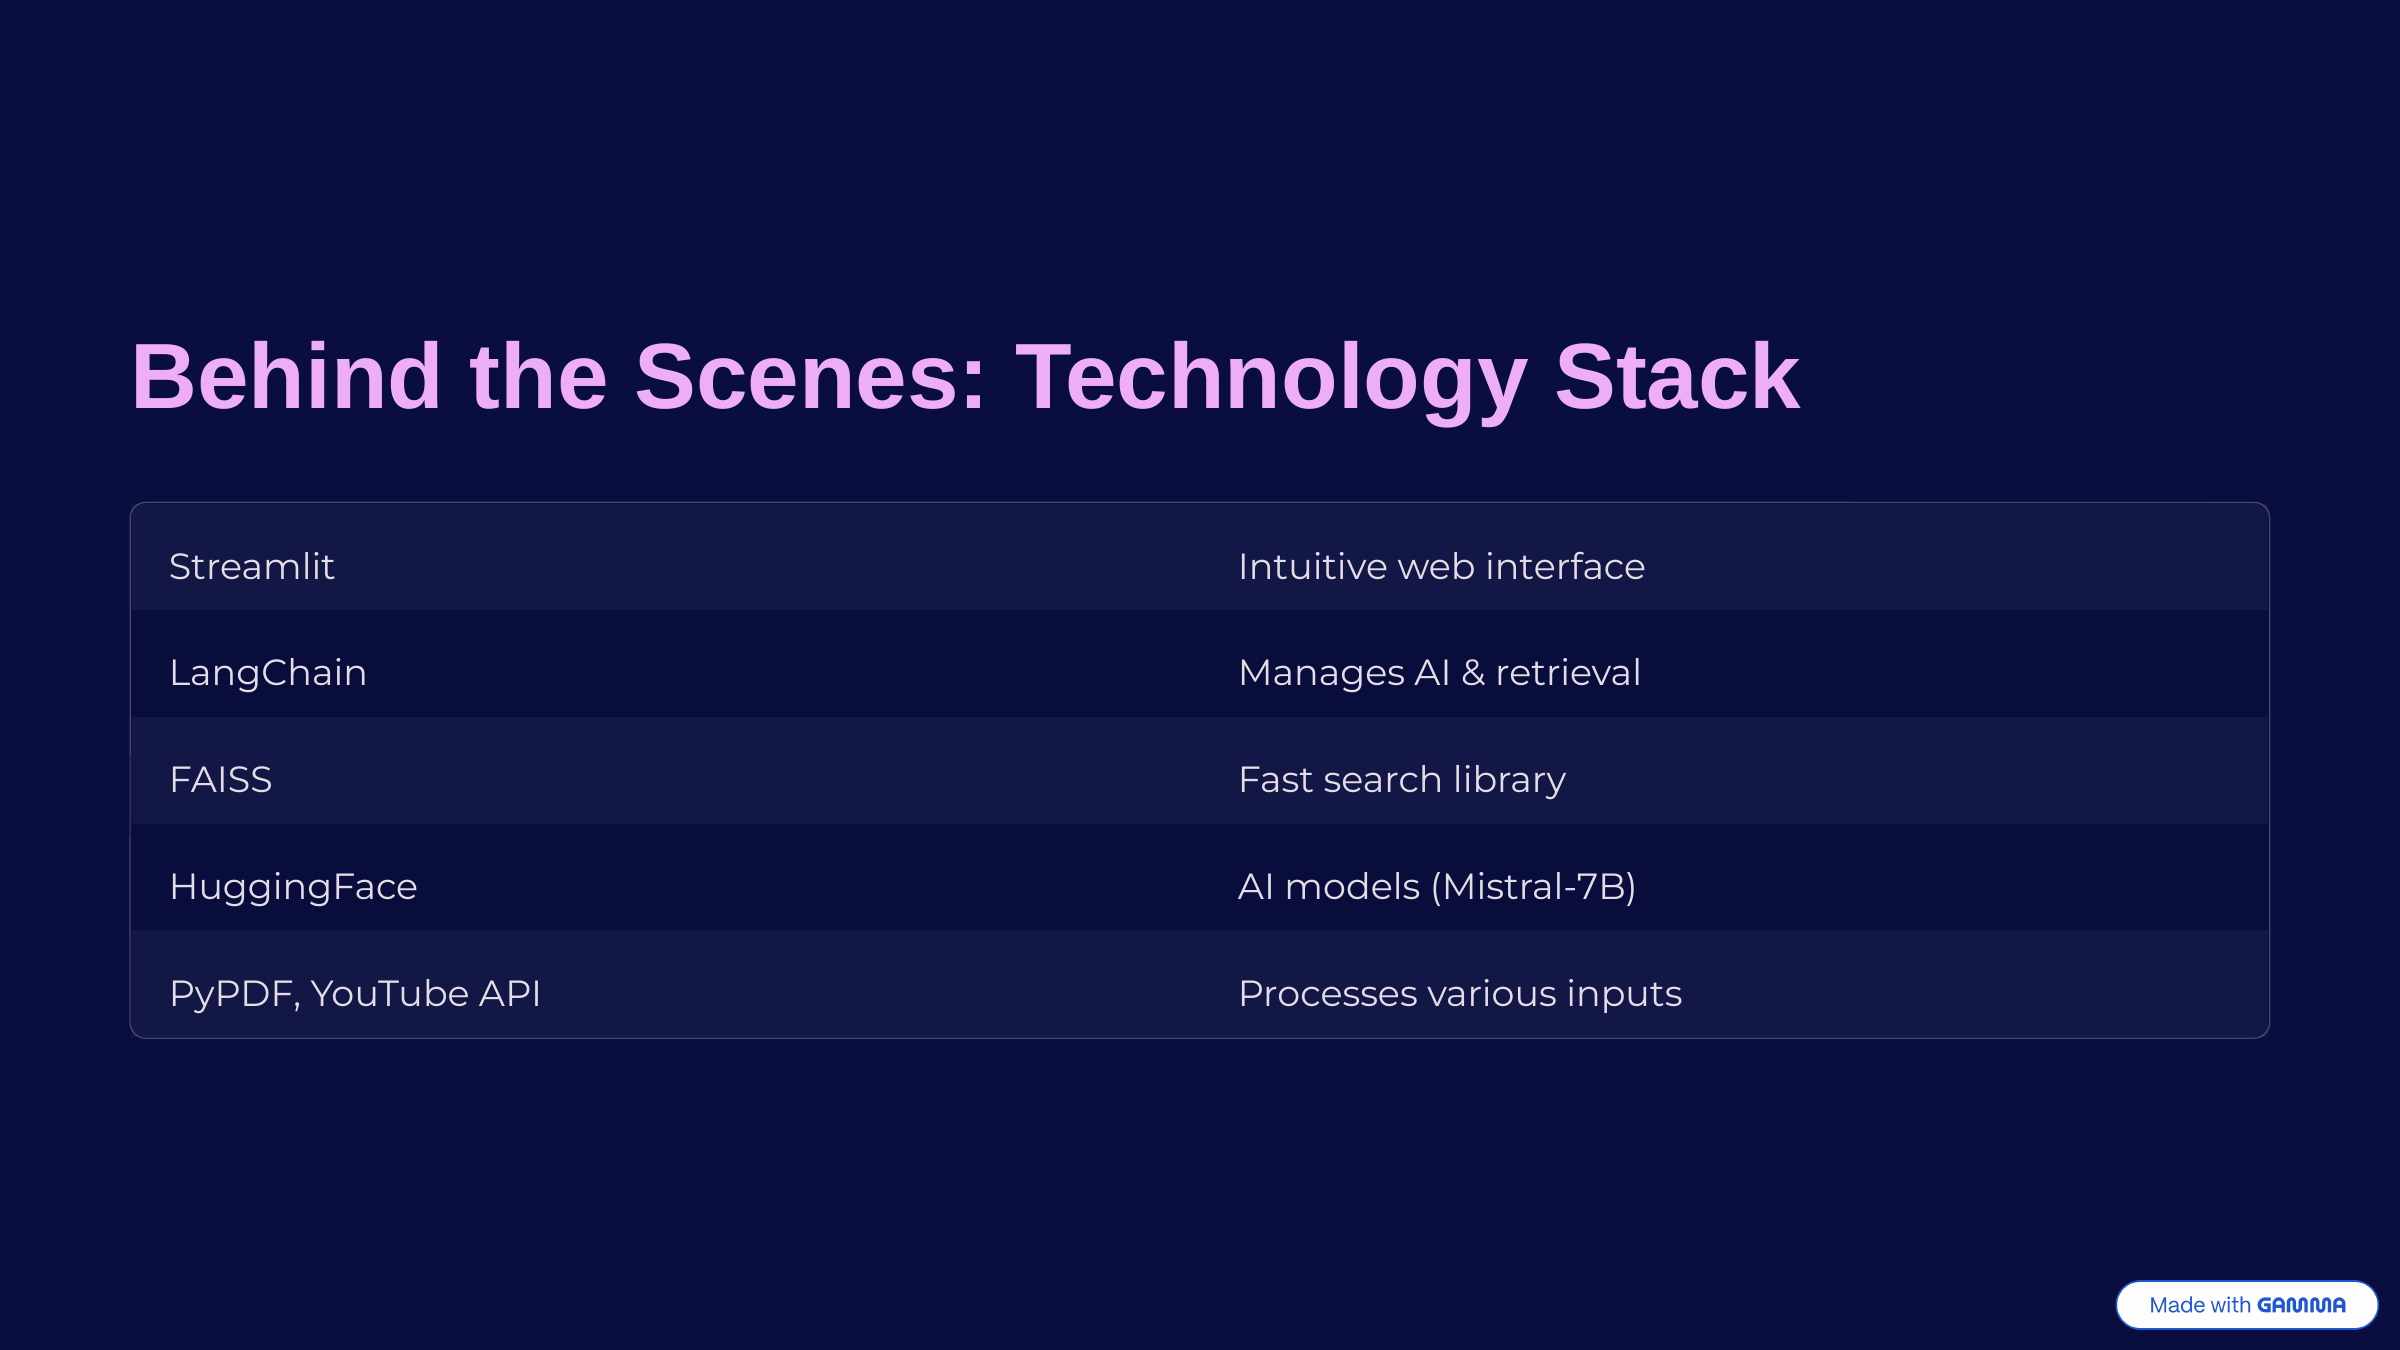

Behind the Scenes: Technology Stack

Streamlit
Intuitive web interface

LangChain
Manages AI & retrieval

FAISS
Fast search library

HuggingFace
AI models (Mistral-7B)

PyPDF, YouTube API
Processes various inputs